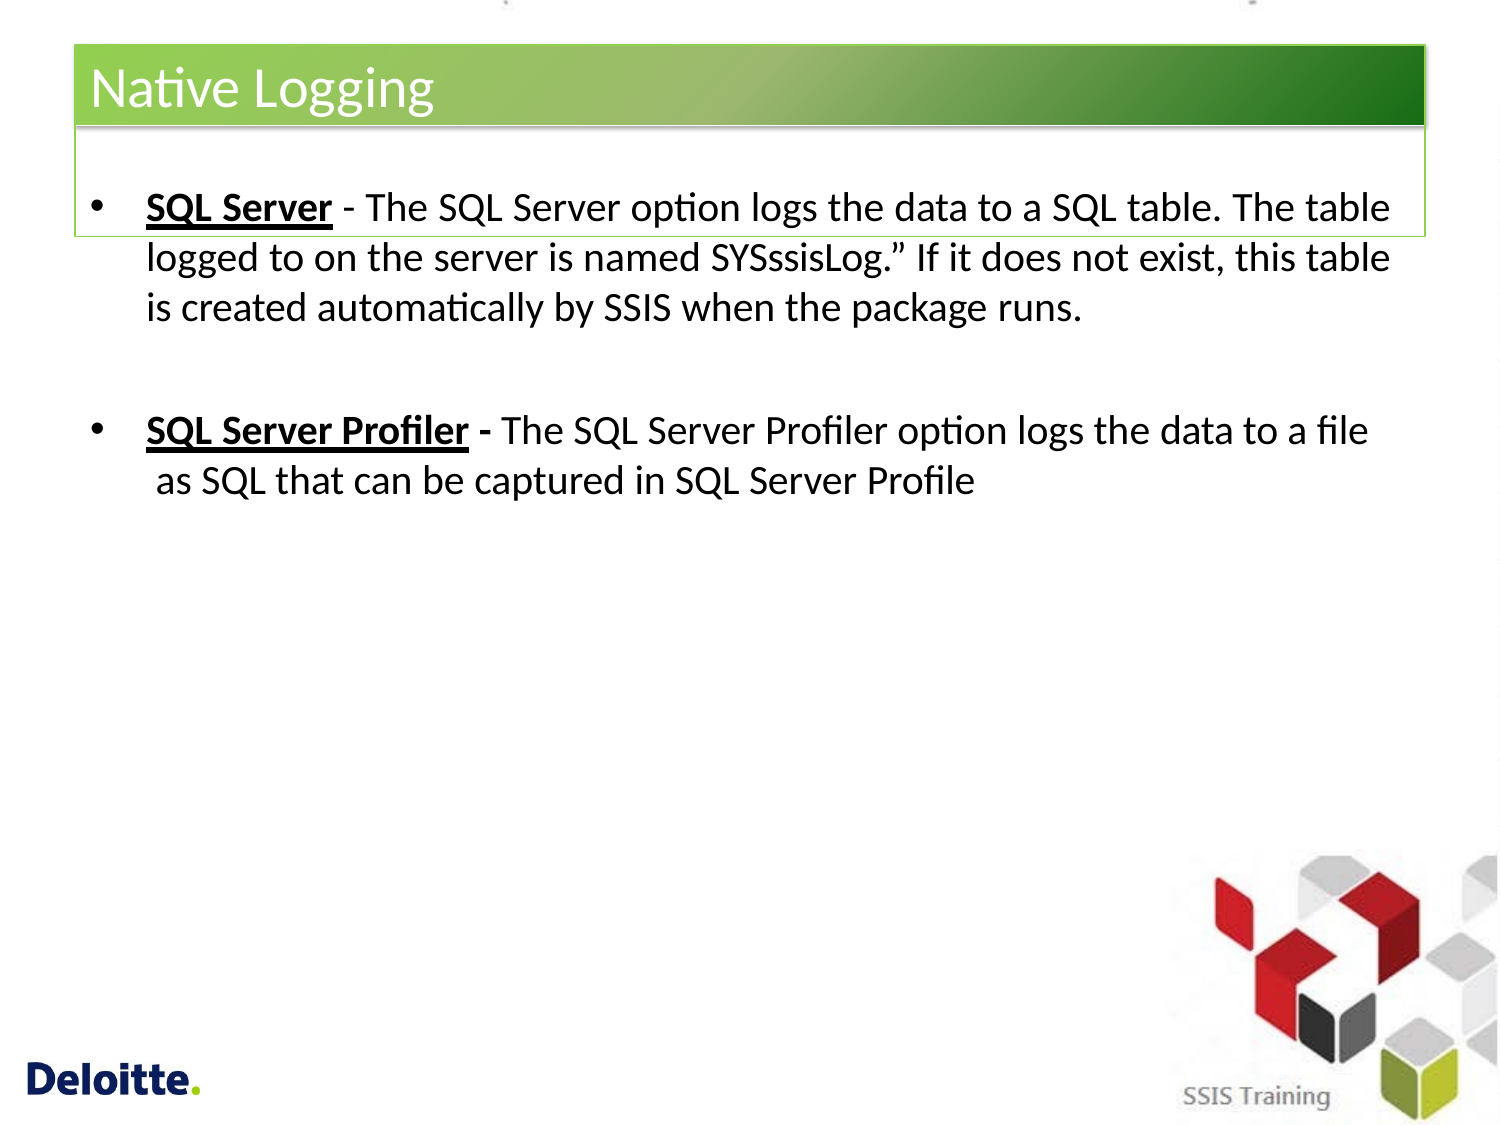

# Native Logging
SQL Server - The SQL Server option logs the data to a SQL table. The table  logged to on the server is named SYSssisLog.” If it does not exist, this table  is created automatically by SSIS when the package runs.

SQL Server Profiler - The SQL Server Profiler option logs the data to a file  as SQL that can be captured in SQL Server Profile